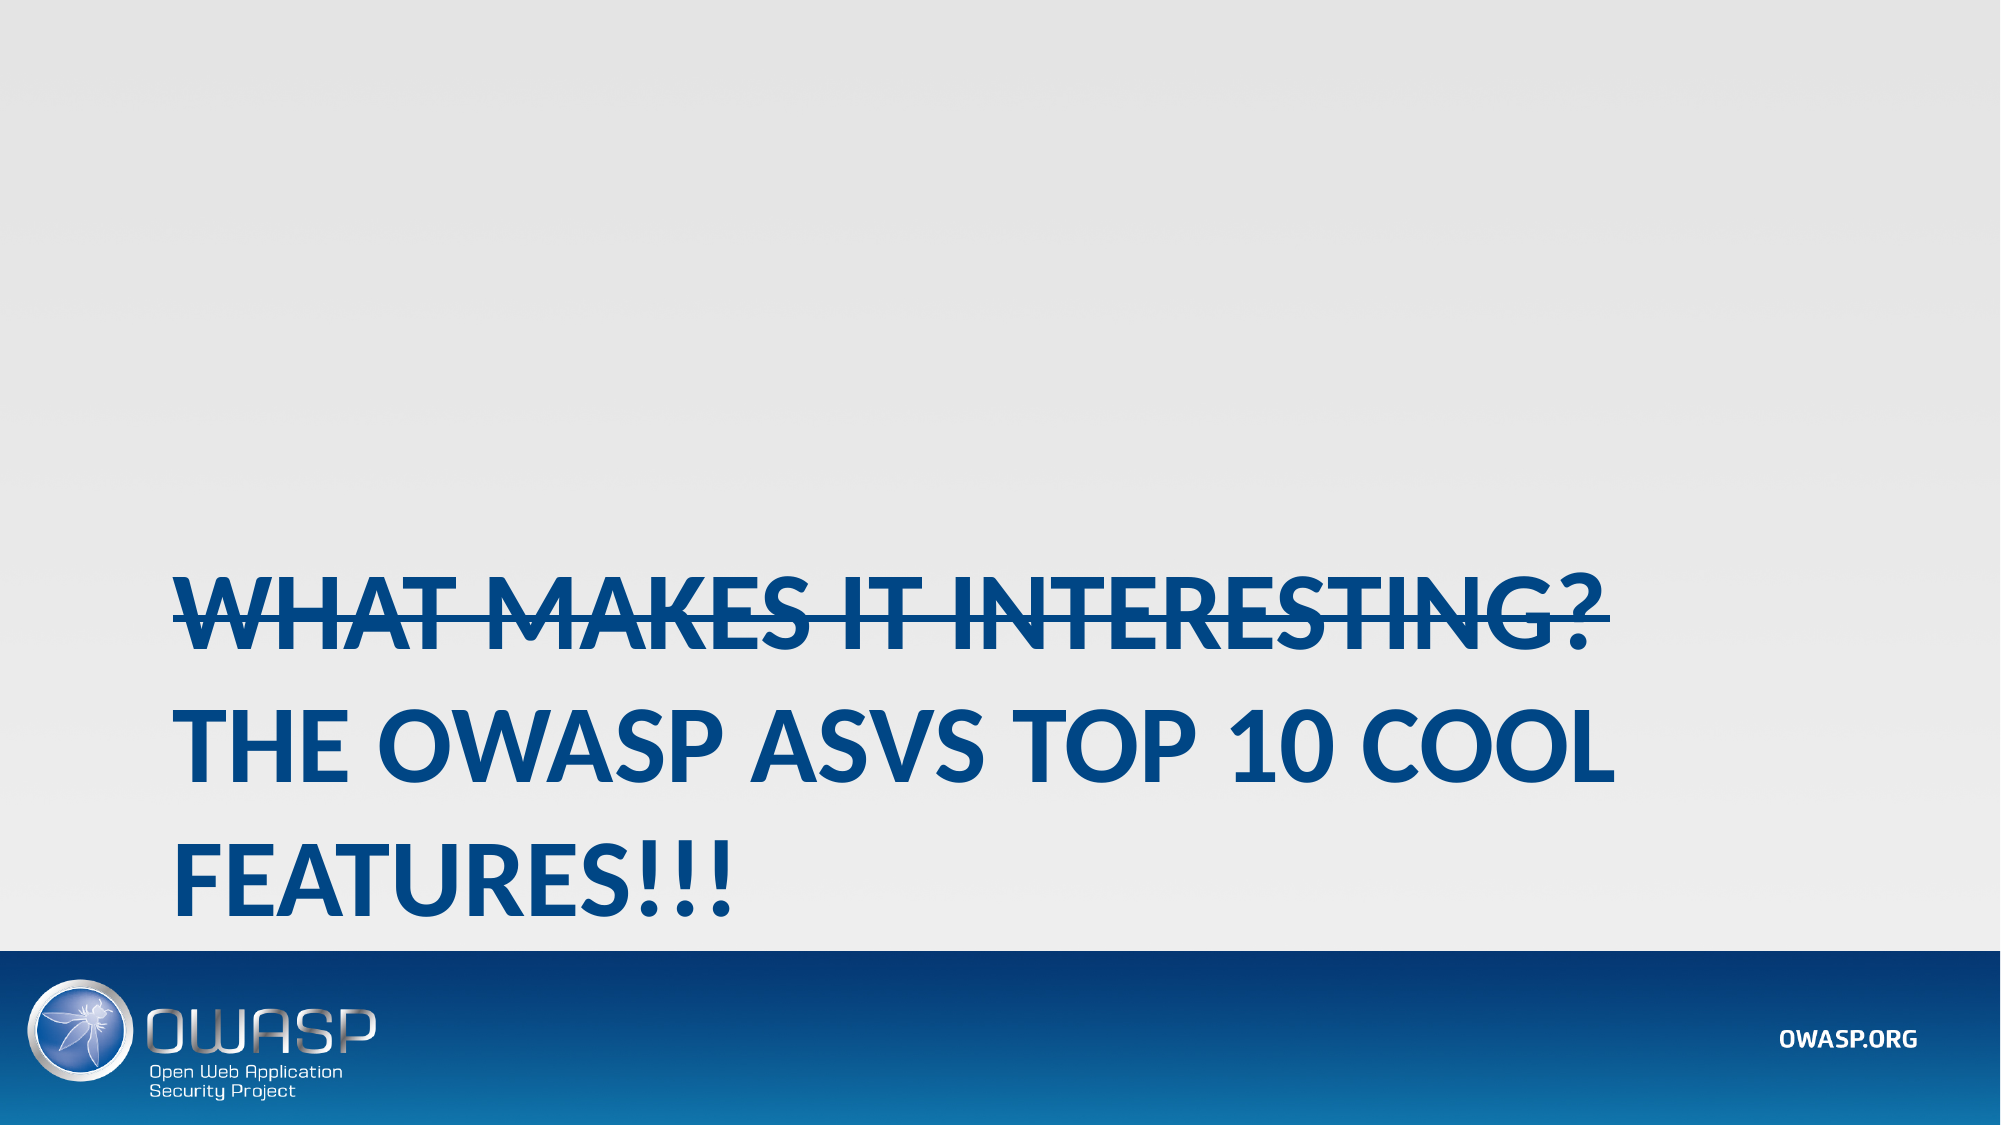

# What makes it interesting? THE OWASP ASVS TOP 10 COOL features!!!